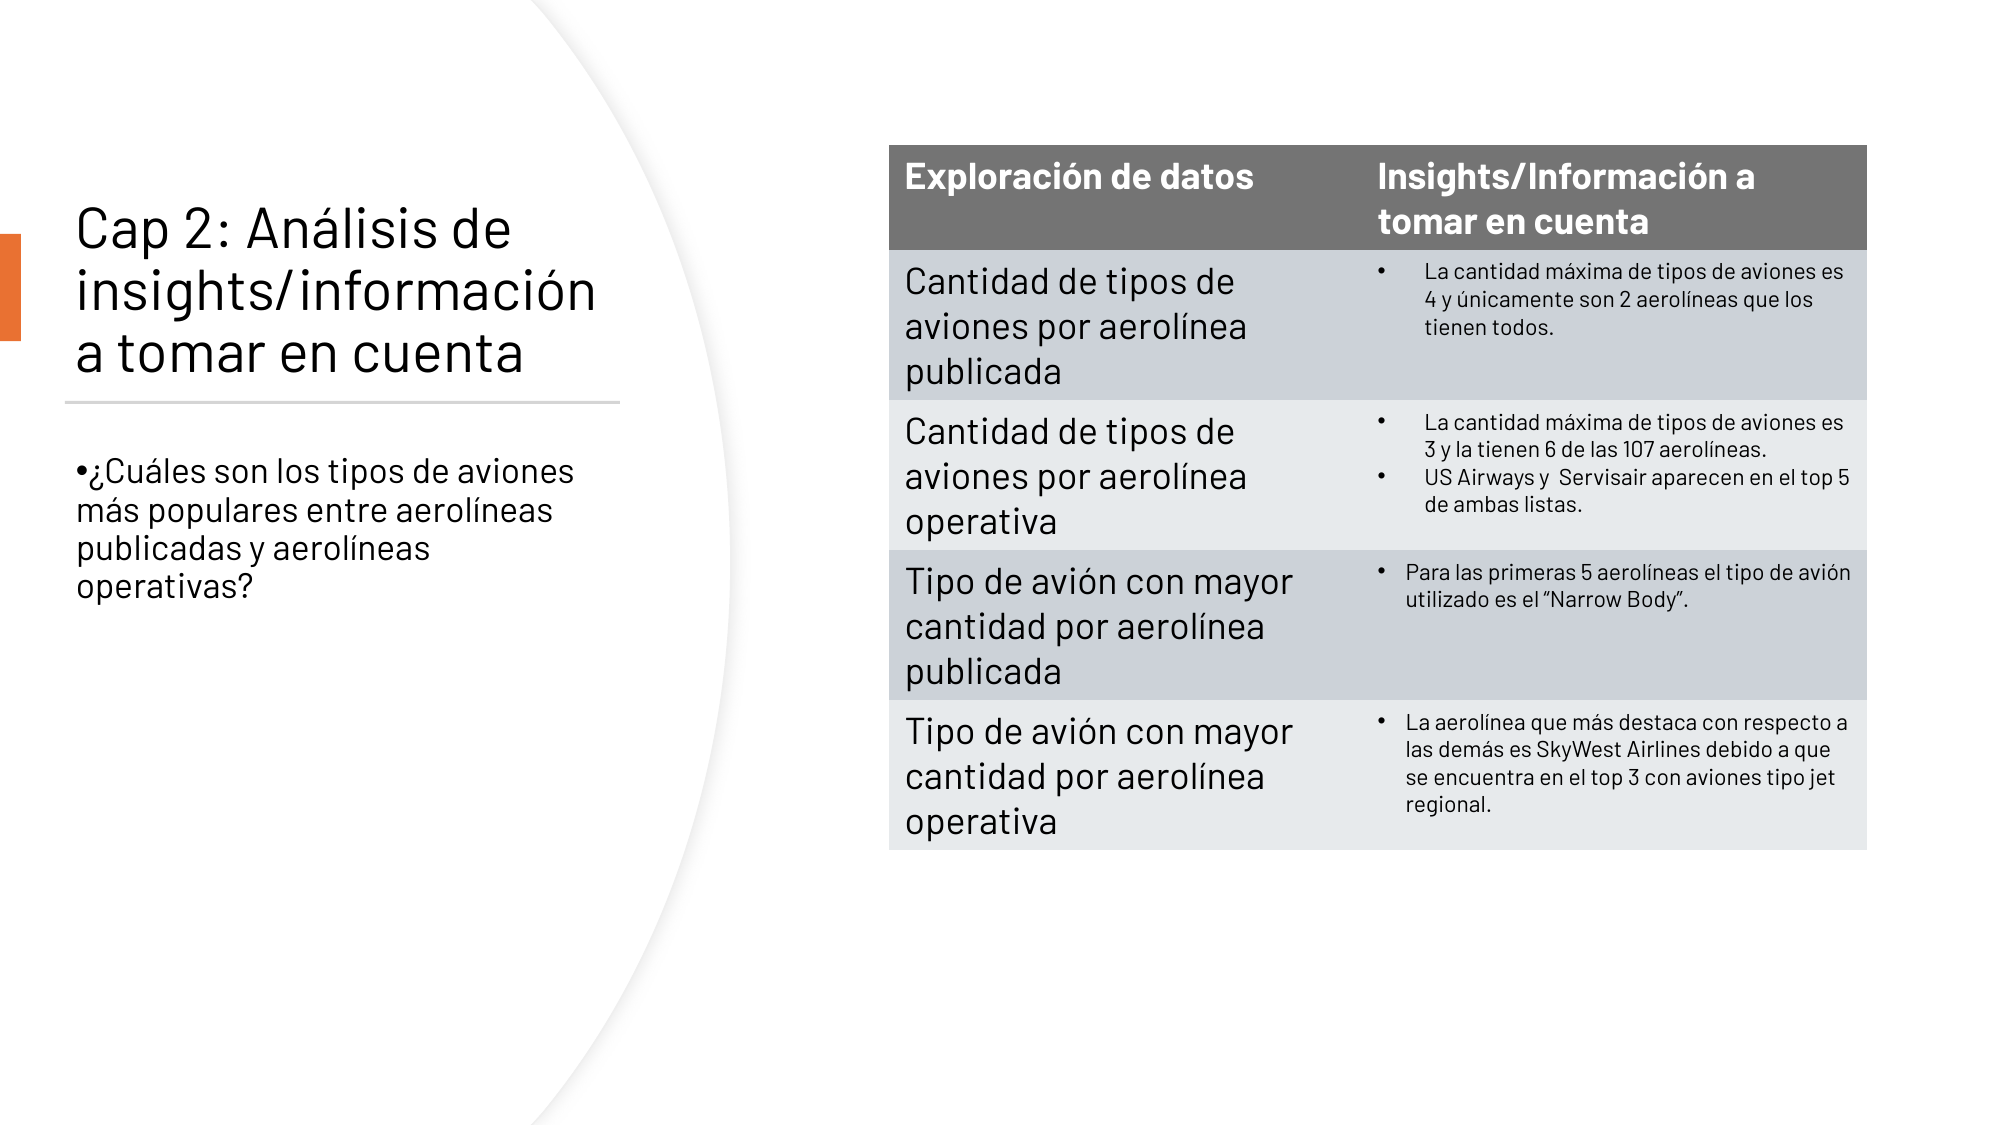

| Exploración de datos | Insights/Información a tomar en cuenta |
| --- | --- |
| Cantidad de tipos de aviones por aerolínea publicada | La cantidad máxima de tipos de aviones es 4 y únicamente son 2 aerolíneas que los tienen todos. |
| Cantidad de tipos de aviones por aerolínea operativa | La cantidad máxima de tipos de aviones es 3 y la tienen 6 de las 107 aerolíneas. US Airways y Servisair aparecen en el top 5 de ambas listas. |
| Tipo de avión con mayor cantidad por aerolínea publicada | Para las primeras 5 aerolíneas el tipo de avión utilizado es el “Narrow Body”. |
| Tipo de avión con mayor cantidad por aerolínea operativa | La aerolínea que más destaca con respecto a las demás es SkyWest Airlines debido a que se encuentra en el top 3 con aviones tipo jet regional. |
# Cap 2: Análisis de insights/información a tomar en cuenta

¿Cuáles son los tipos de aviones más populares entre aerolíneas publicadas y aerolíneas operativas?